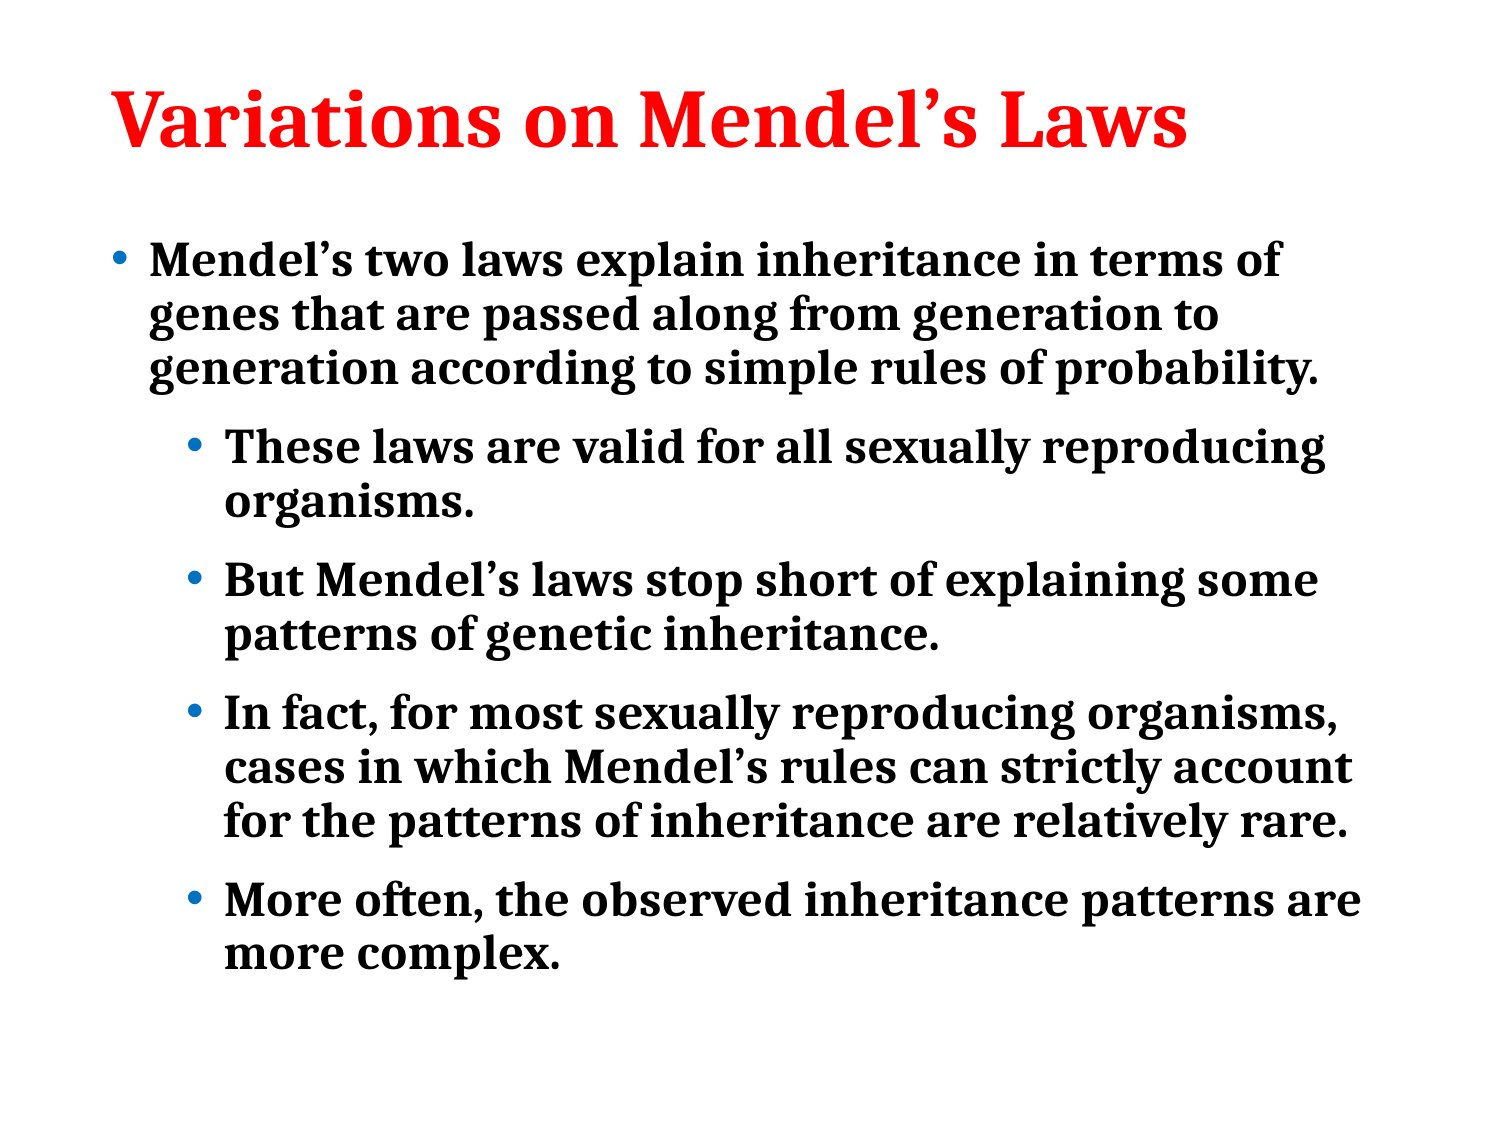

# Variations on Mendel’s Laws
Mendel’s two laws explain inheritance in terms of genes that are passed along from generation to generation according to simple rules of probability.
These laws are valid for all sexually reproducing organisms.
But Mendel’s laws stop short of explaining some patterns of genetic inheritance.
In fact, for most sexually reproducing organisms, cases in which Mendel’s rules can strictly account for the patterns of inheritance are relatively rare.
More often, the observed inheritance patterns are more complex.